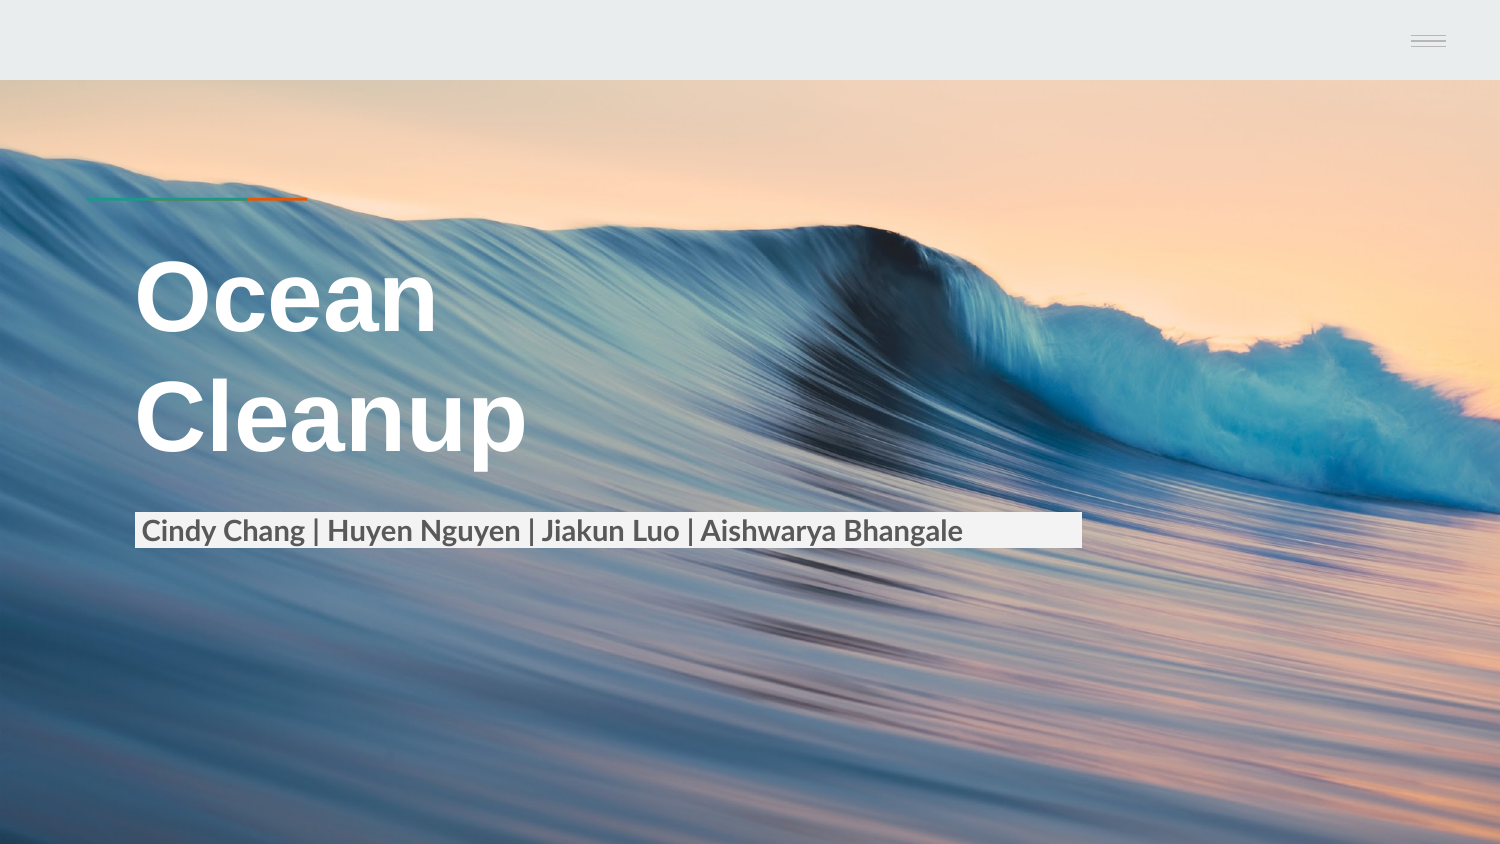

Ocean
Cleanup
 Cindy Chang | Huyen Nguyen | Jiakun Luo | Aishwarya Bhangale